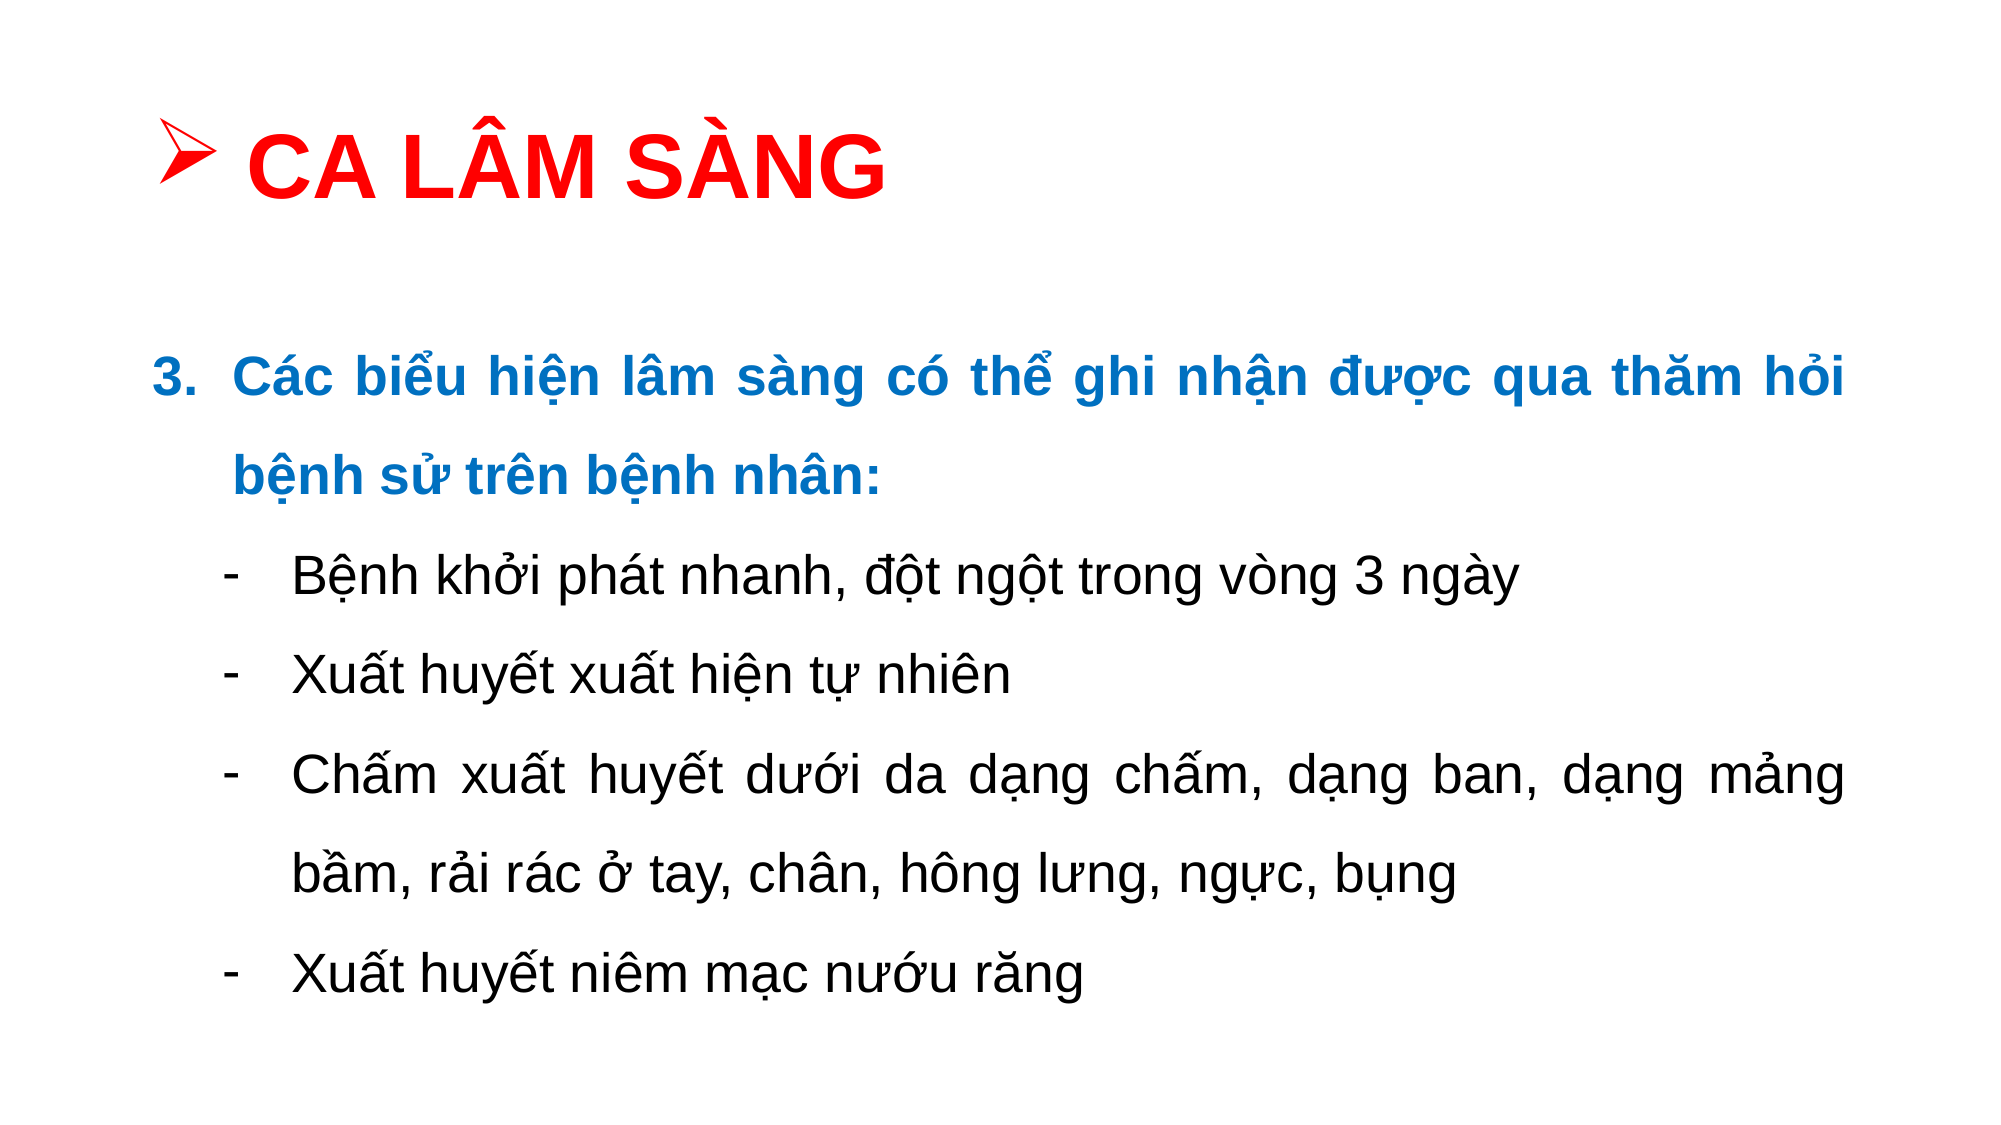

# CA LÂM SÀNG
Các biểu hiện lâm sàng có thể ghi nhận được qua thăm hỏi bệnh sử trên bệnh nhân:
Bệnh khởi phát nhanh, đột ngột trong vòng 3 ngày
Xuất huyết xuất hiện tự nhiên
Chấm xuất huyết dưới da dạng chấm, dạng ban, dạng mảng bầm, rải rác ở tay, chân, hông lưng, ngực, bụng
Xuất huyết niêm mạc nướu răng